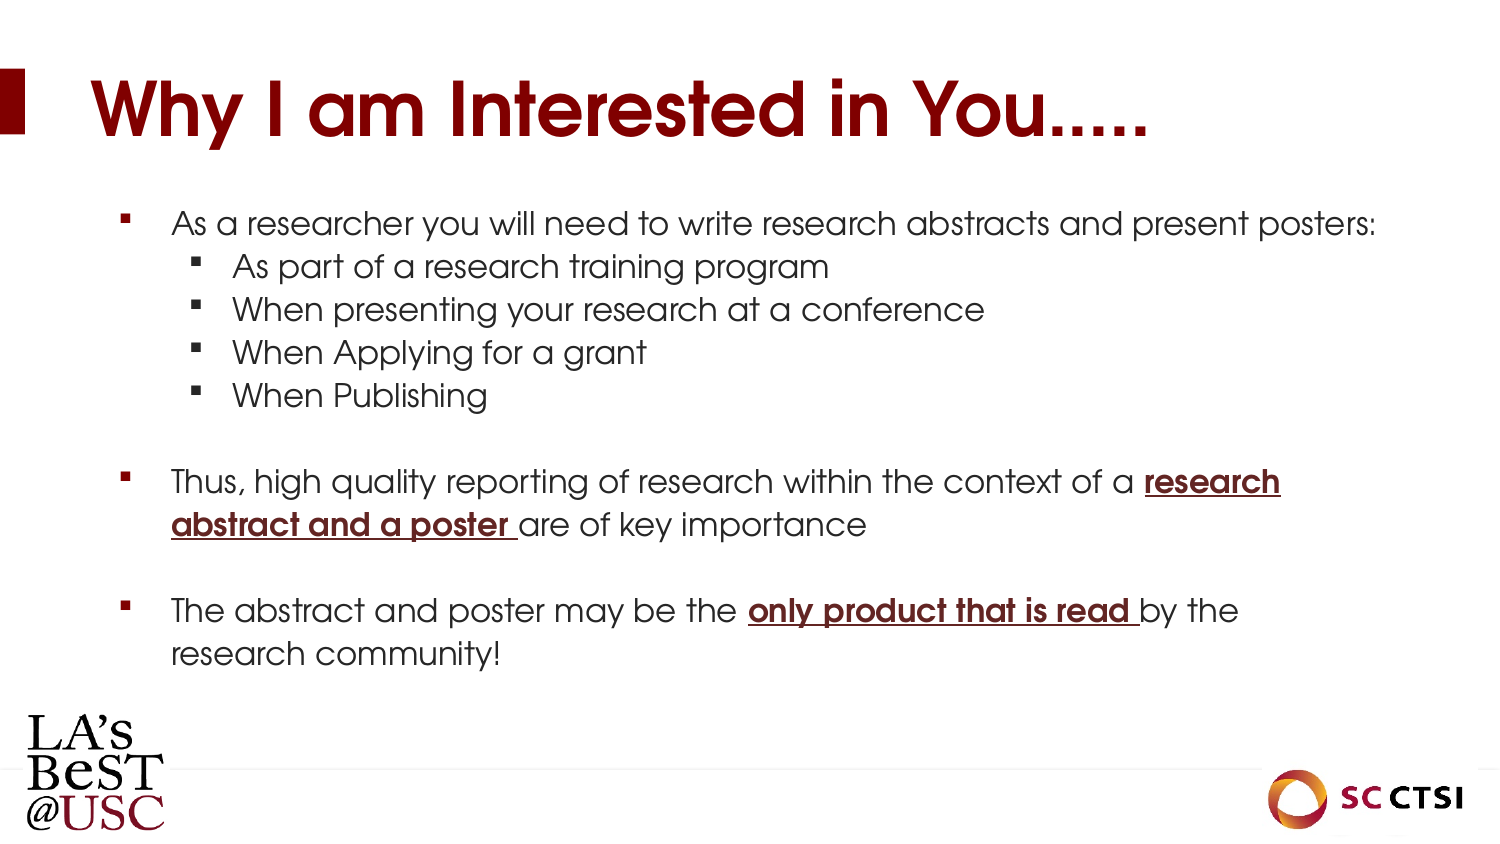

# Why I am Interested in You.....
As a researcher you will need to write research abstracts and present posters:
As part of a research training program
When presenting your research at a conference
When Applying for a grant
When Publishing

Thus, high quality reporting of research within the context of a research abstract and a poster are of key importance

The abstract and poster may be the only product that is read by the research community!